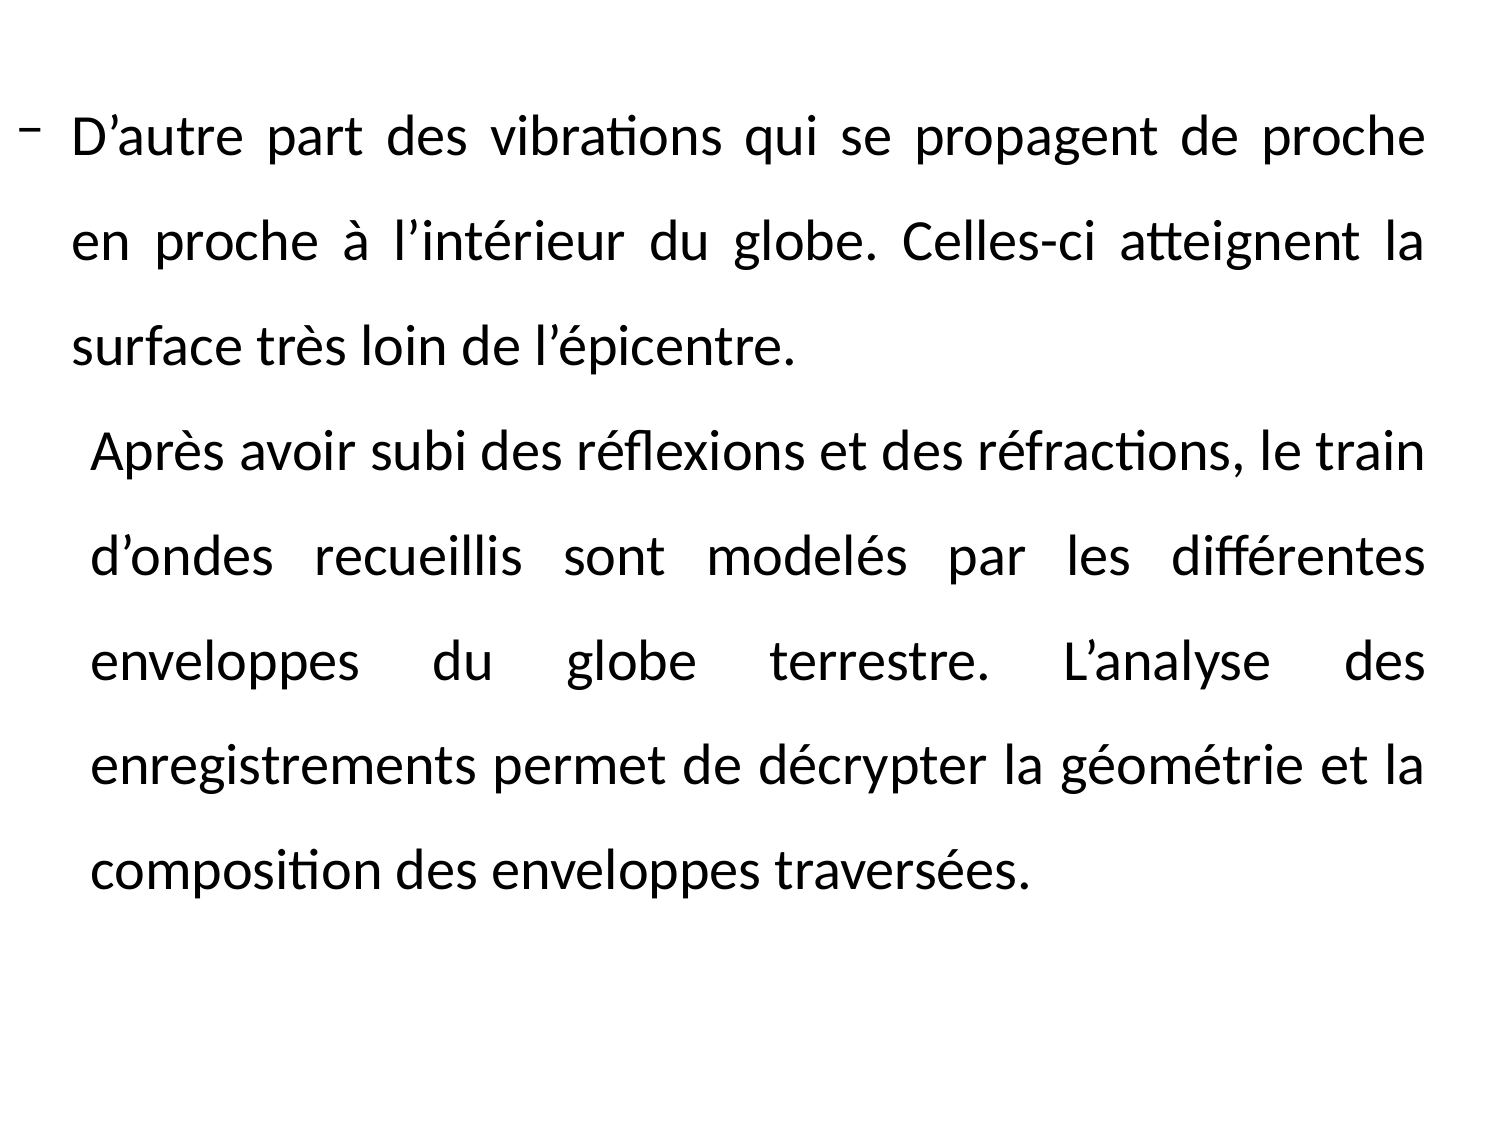

D’autre part des vibrations qui se propagent de proche en proche à l’intérieur du globe. Celles-ci atteignent la surface très loin de l’épicentre.
Après avoir subi des réflexions et des réfractions, le train d’ondes recueillis sont modelés par les différentes enveloppes du globe terrestre. L’analyse des enregistrements permet de décrypter la géométrie et la composition des enveloppes traversées.